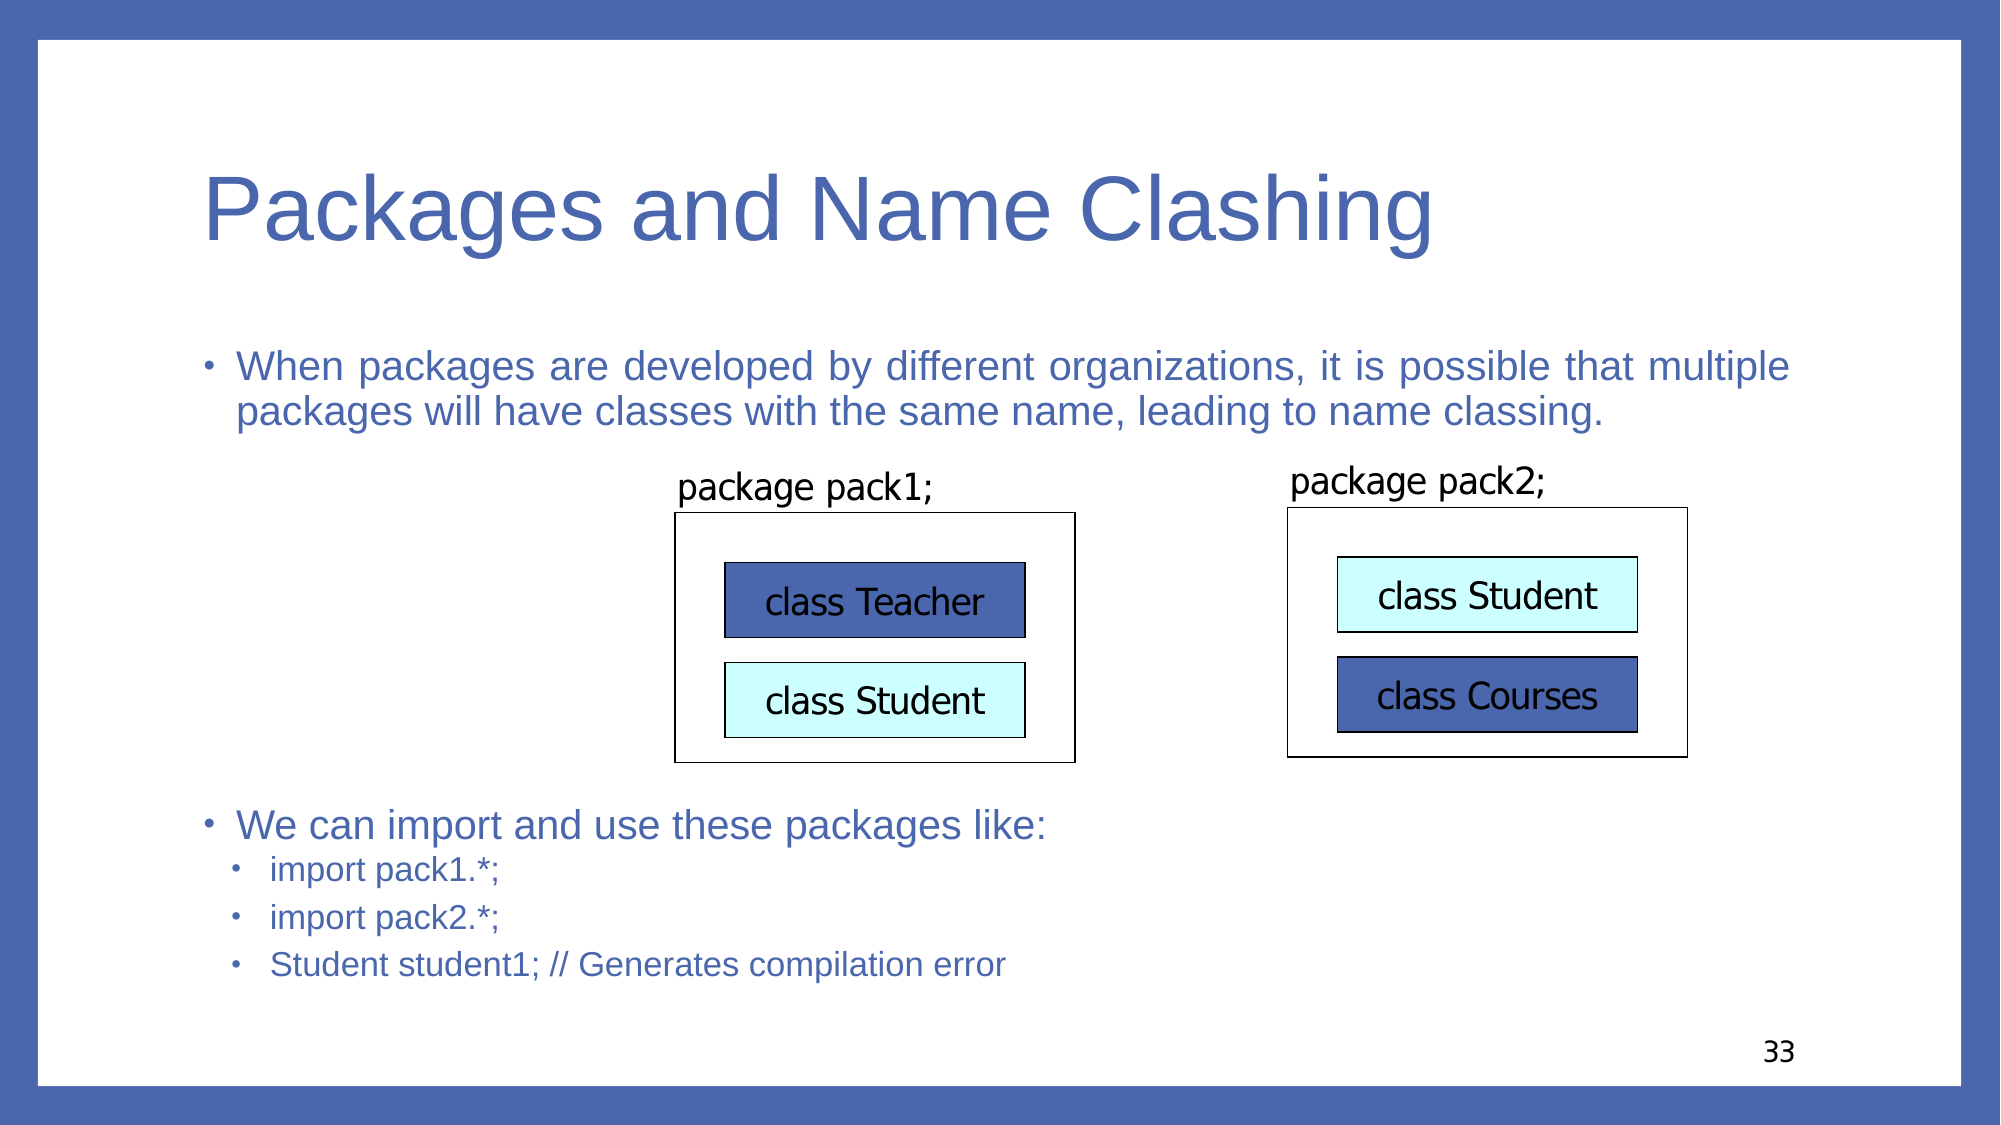

# Packages and Name Clashing
When packages are developed by different organizations, it is possible that multiple packages will have classes with the same name, leading to name classing.

We can import and use these packages like:
import pack1.*;
import pack2.*;
Student student1; // Generates compilation error
package pack2;
package pack1;

class Teacher
class Student

class Student
class Courses
33